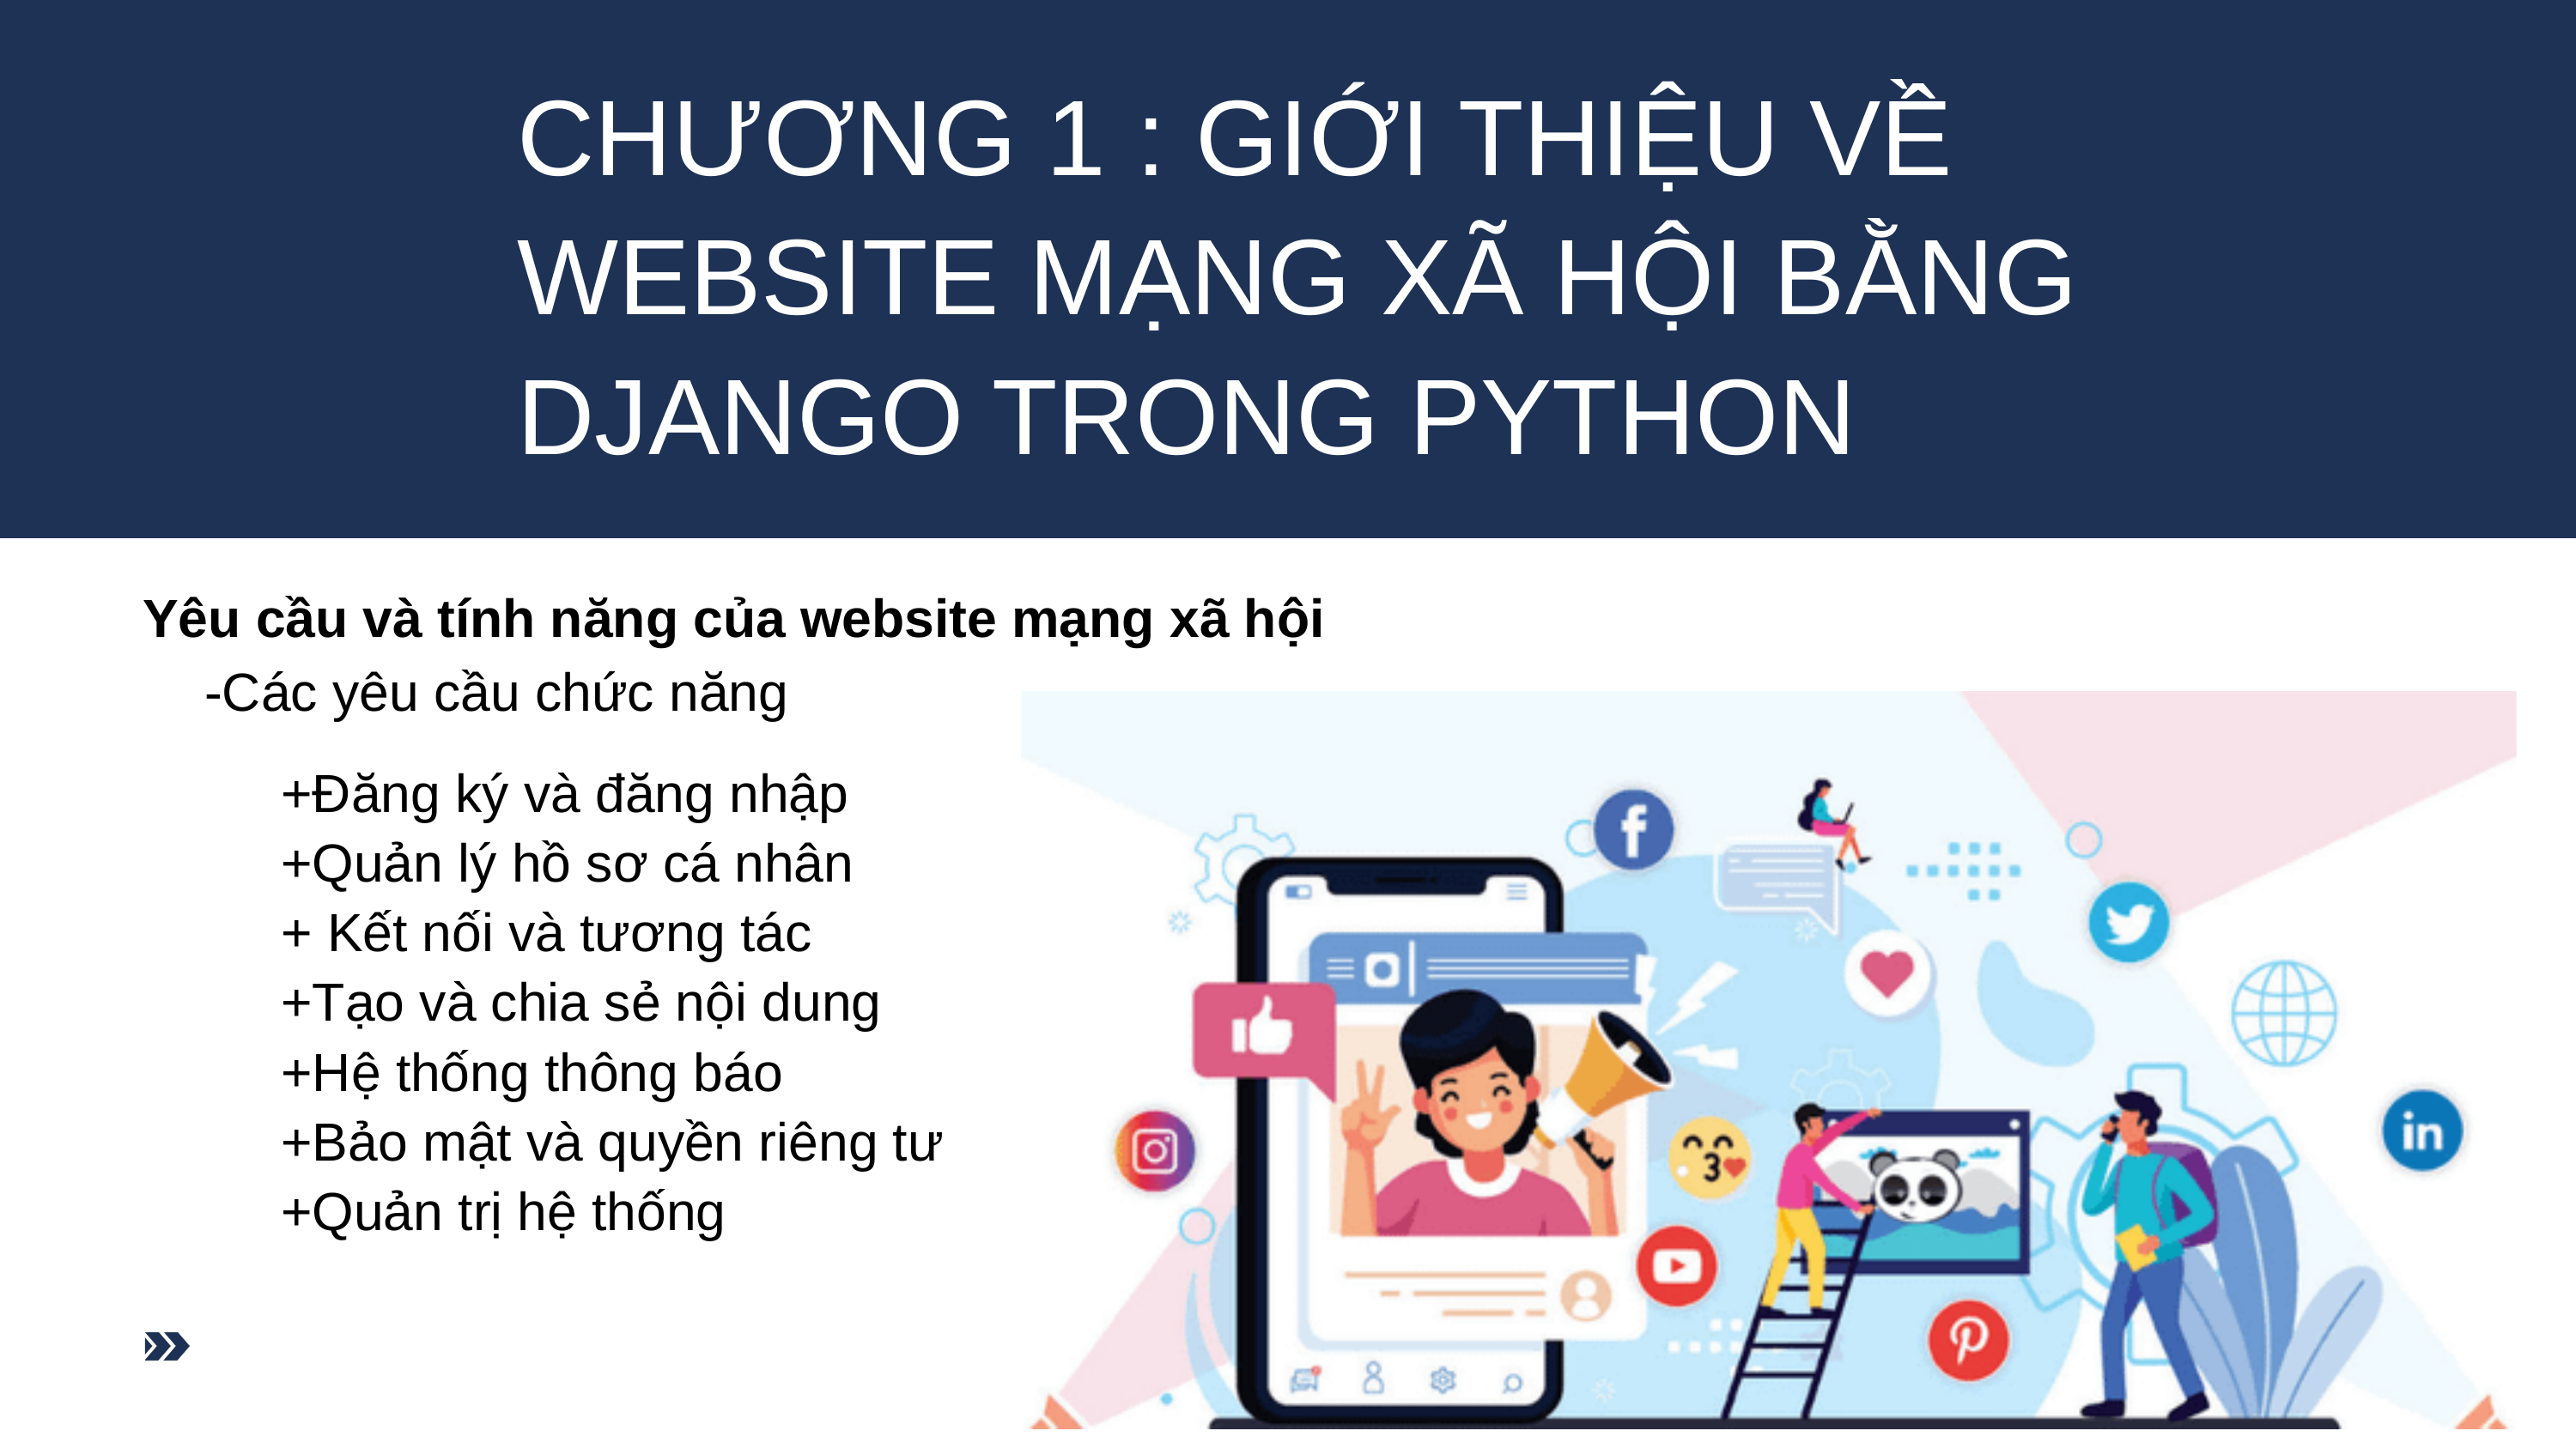

CHƯƠNG 1 : GIỚI THIỆU VỀ WEBSITE MẠNG XÃ HỘI BẰNG DJANGO TRONG PYTHON
 Yêu cầu và tính năng của website mạng xã hội
-Các yêu cầu chức năng

+Đăng ký và đăng nhập
+Quản lý hồ sơ cá nhân
+ Kết nối và tương tác
+Tạo và chia sẻ nội dung
+Hệ thống thông báo
+Bảo mật và quyền riêng tư
+Quản trị hệ thống